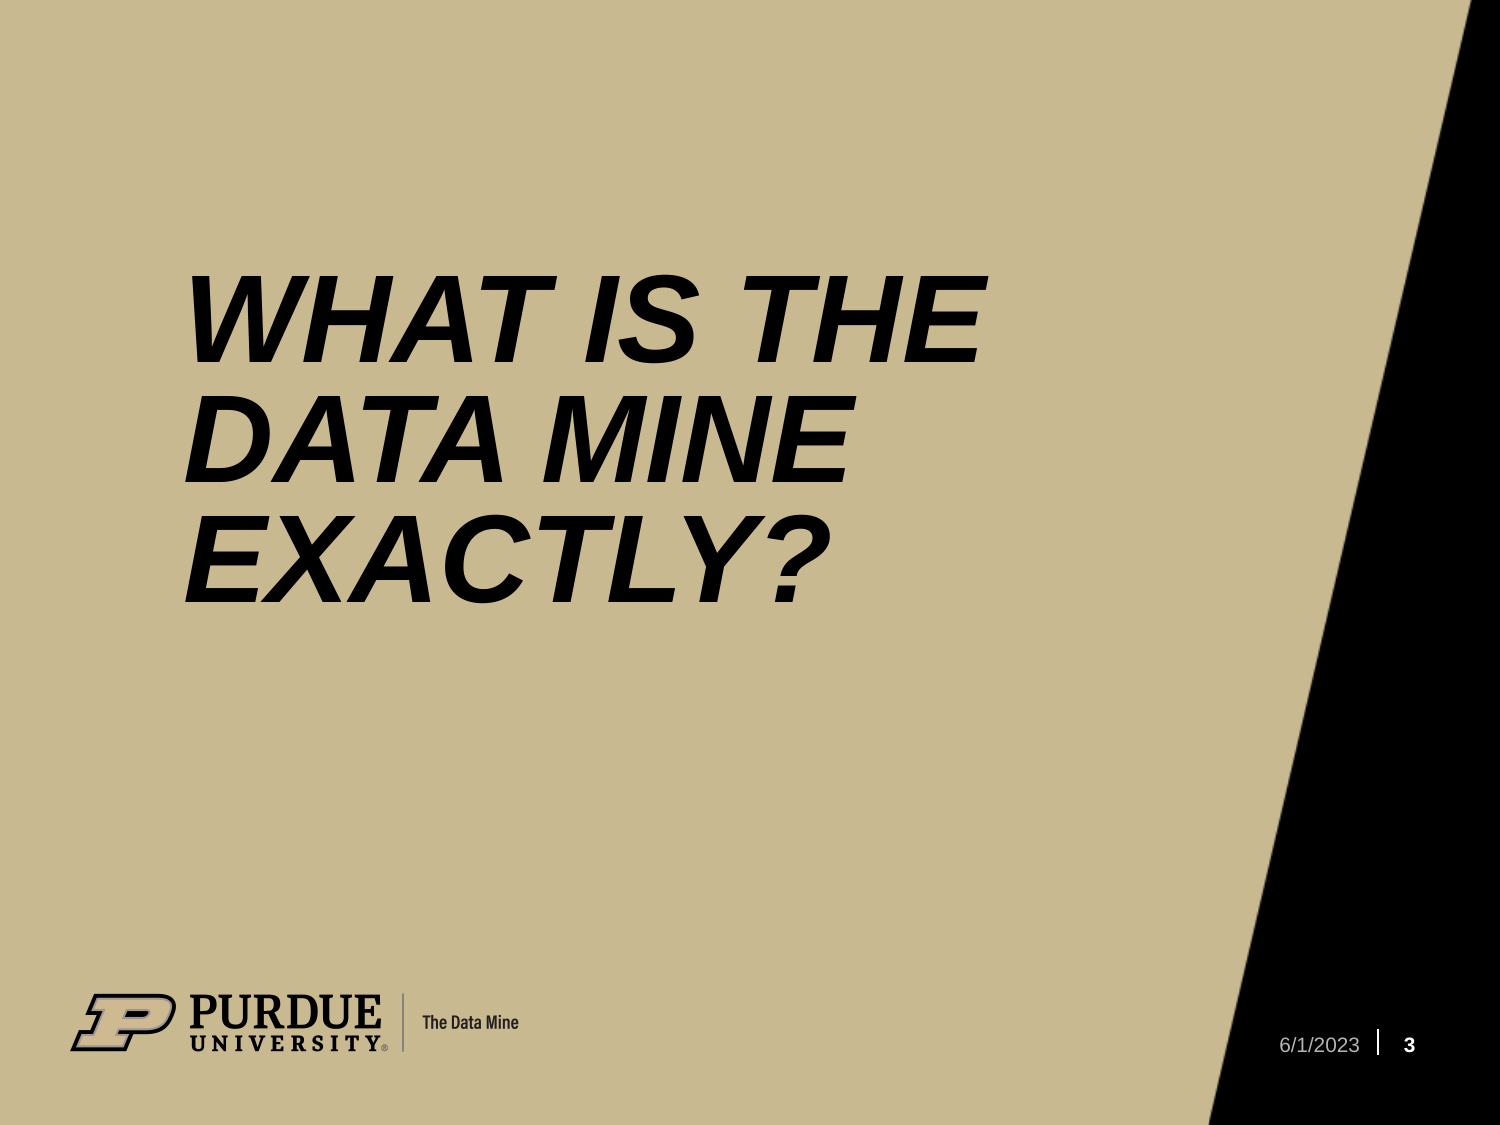

# What is The Data Mine exactly?

3
6/1/2023